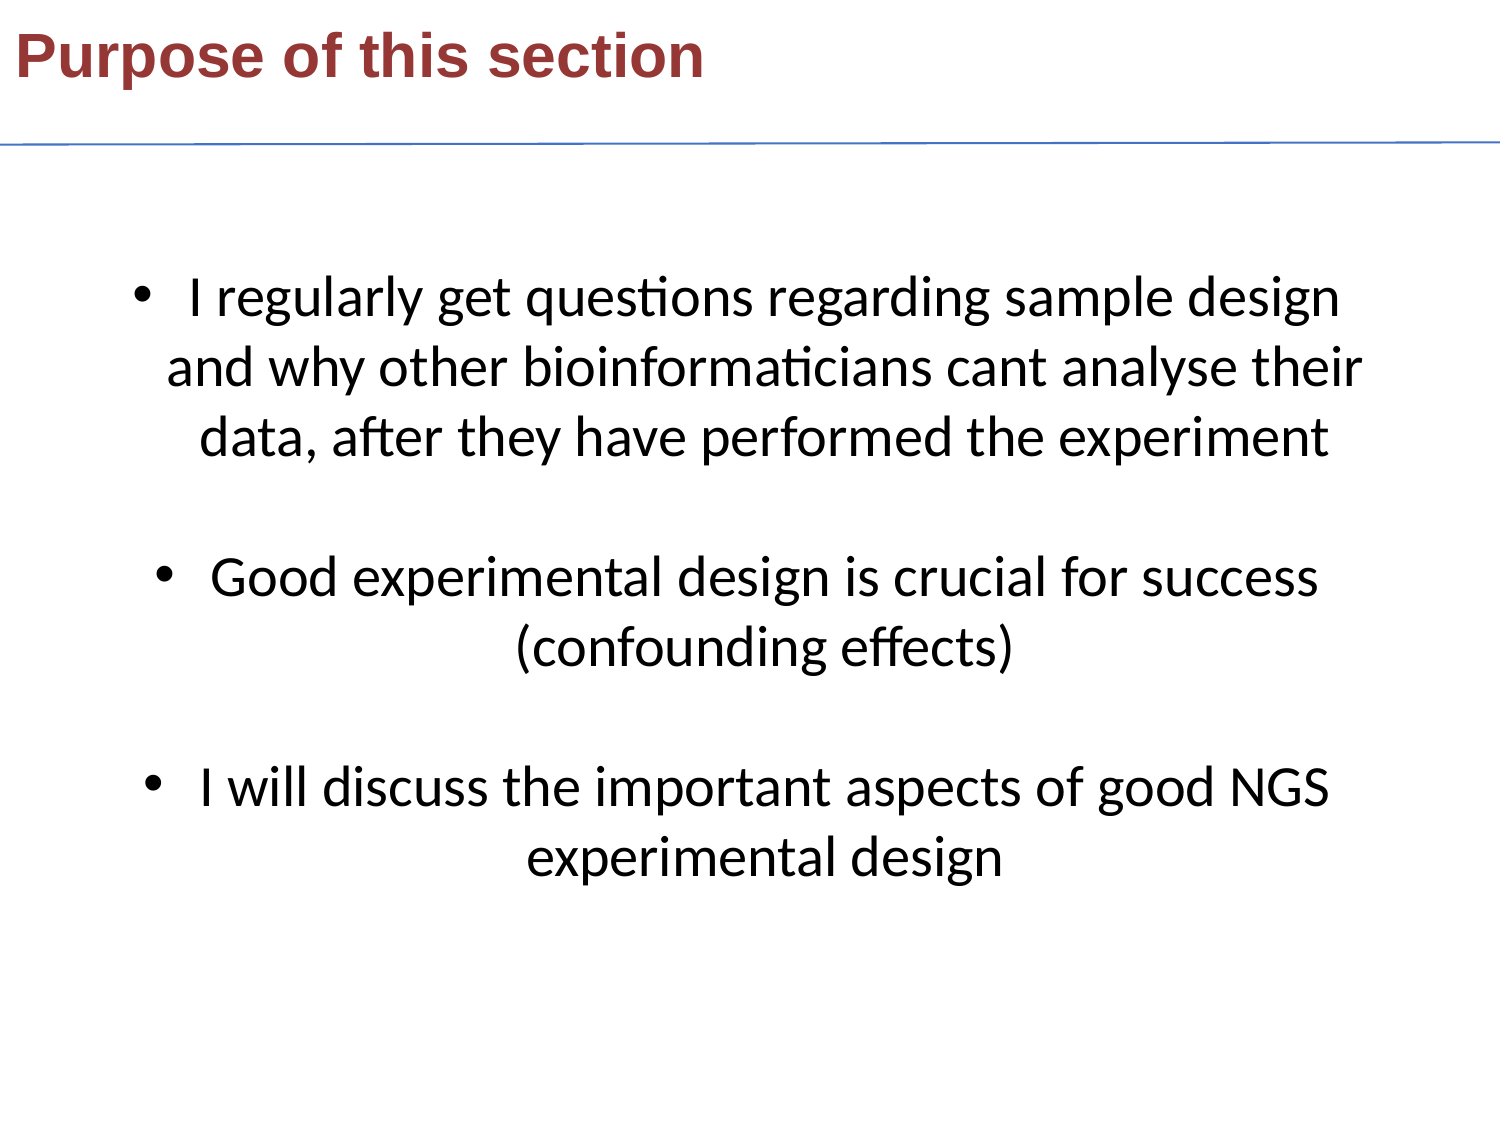

Purpose of this section
I regularly get questions regarding sample design and why other bioinformaticians cant analyse their data, after they have performed the experiment

Good experimental design is crucial for success (confounding effects)

I will discuss the important aspects of good NGS experimental design